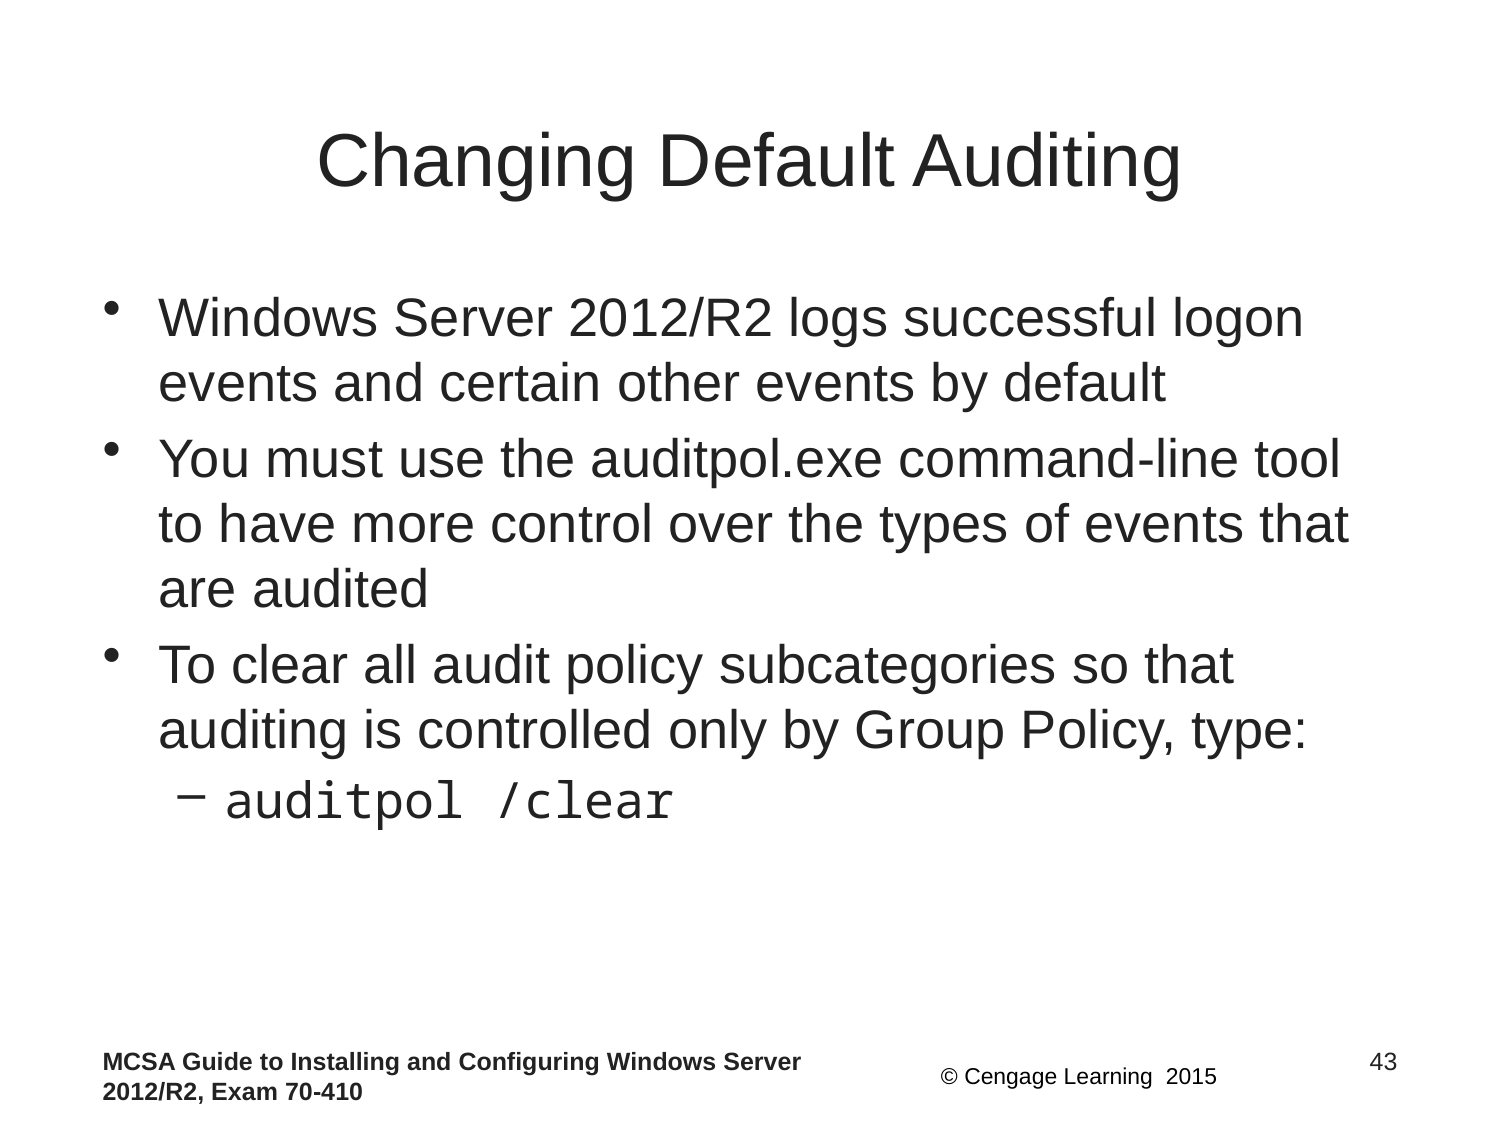

# Changing Default Auditing
Windows Server 2012/R2 logs successful logon events and certain other events by default
You must use the auditpol.exe command-line tool to have more control over the types of events that are audited
To clear all audit policy subcategories so that auditing is controlled only by Group Policy, type:
auditpol /clear
MCSA Guide to Installing and Configuring Windows Server 2012/R2, Exam 70-410
43